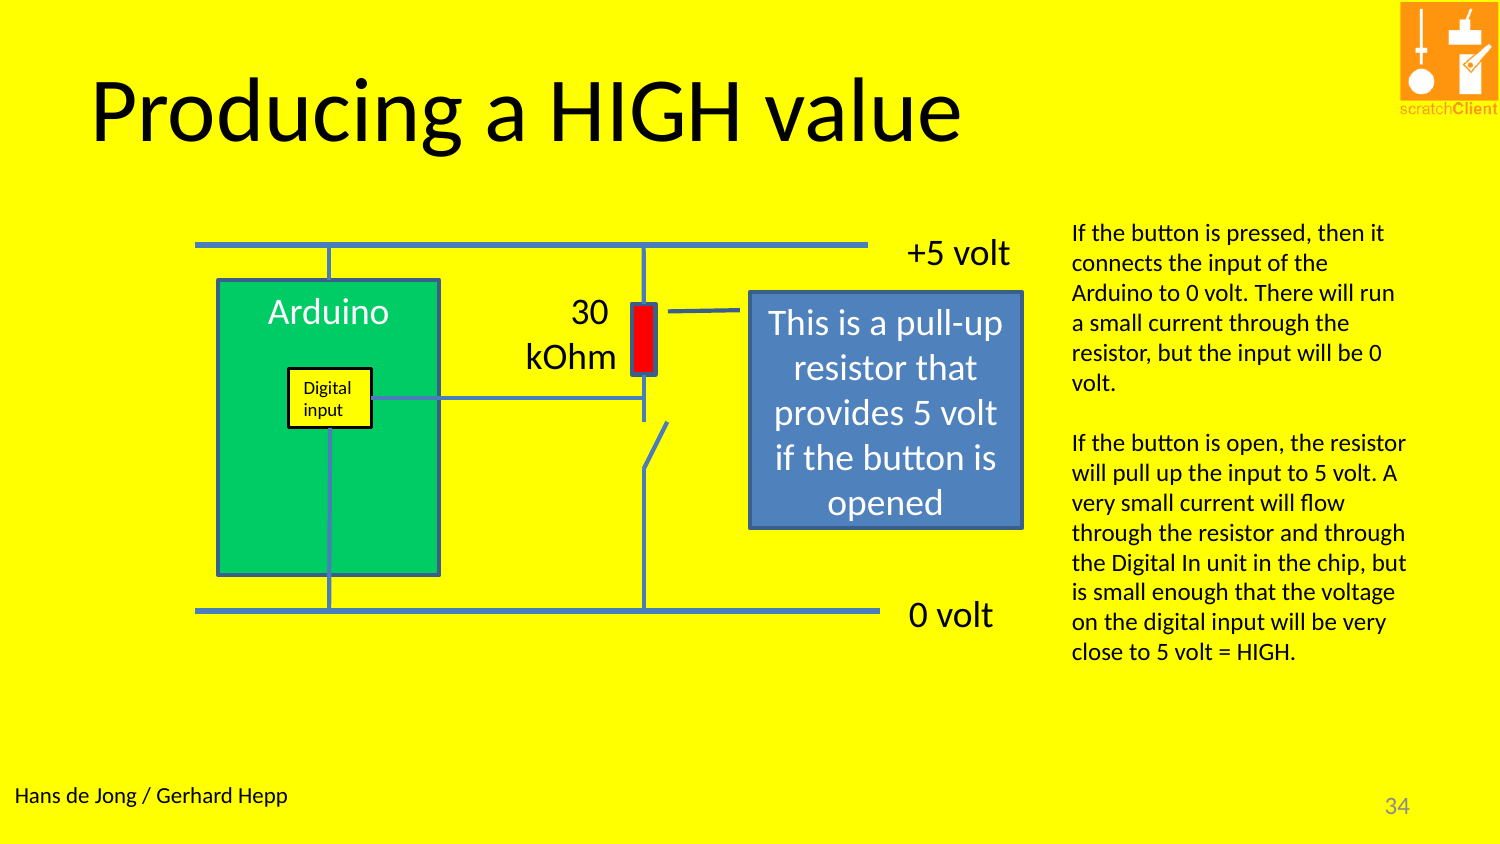

# Producing a HIGH value
If the button is pressed, then it connects the input of the Arduino to 0 volt. There will run a small current through the resistor, but the input will be 0 volt.

If the button is open, the resistor will pull up the input to 5 volt. A very small current will flow through the resistor and through the Digital In unit in the chip, but is small enough that the voltage on the digital input will be very close to 5 volt = HIGH.
+5 volt
Arduino
30
kOhm
This is a pull-up resistor that provides 5 volt if the button is opened

Digital input
0 volt
34